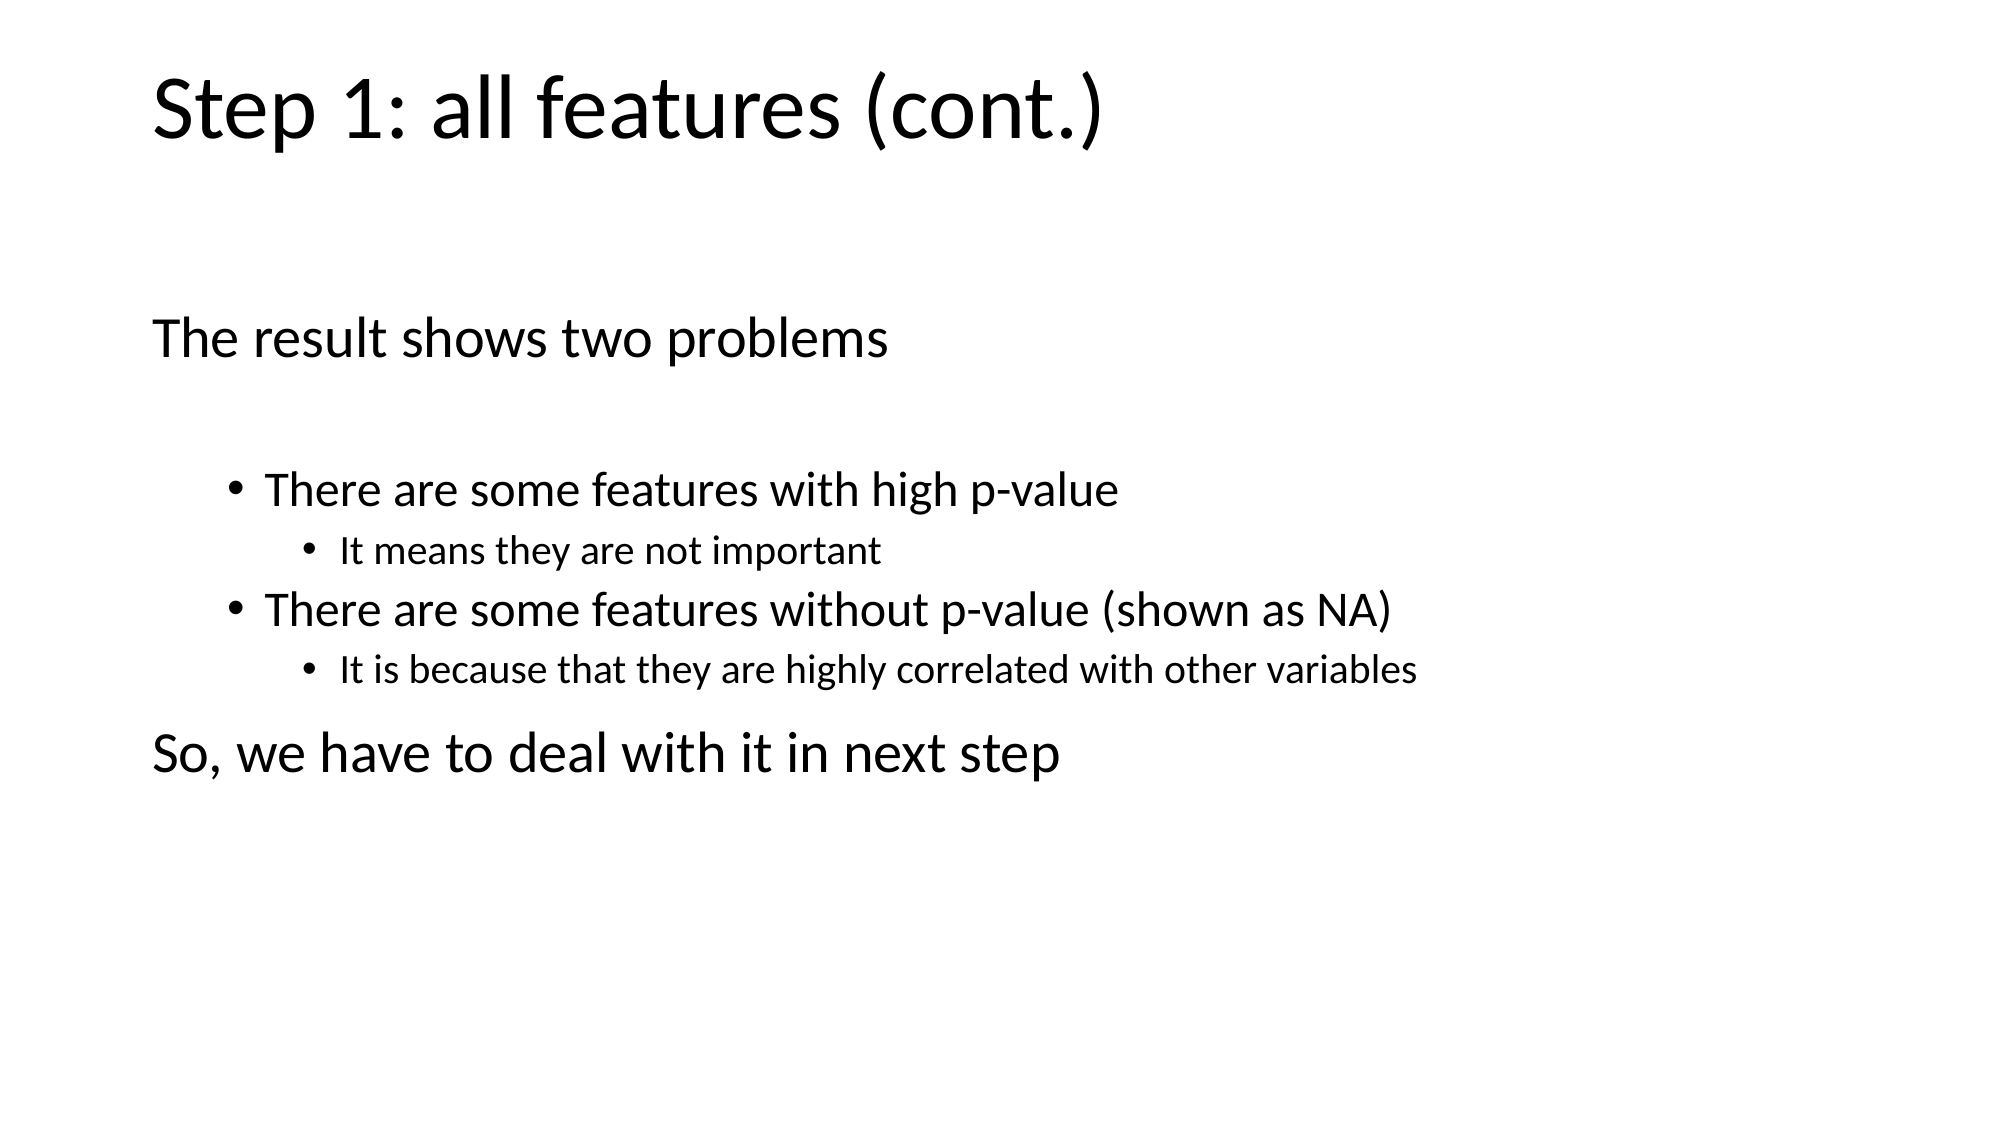

Step 1: all features (cont.)
The result shows two problems

There are some features with high p-value
It means they are not important
There are some features without p-value (shown as NA)
It is because that they are highly correlated with other variables
So, we have to deal with it in next step